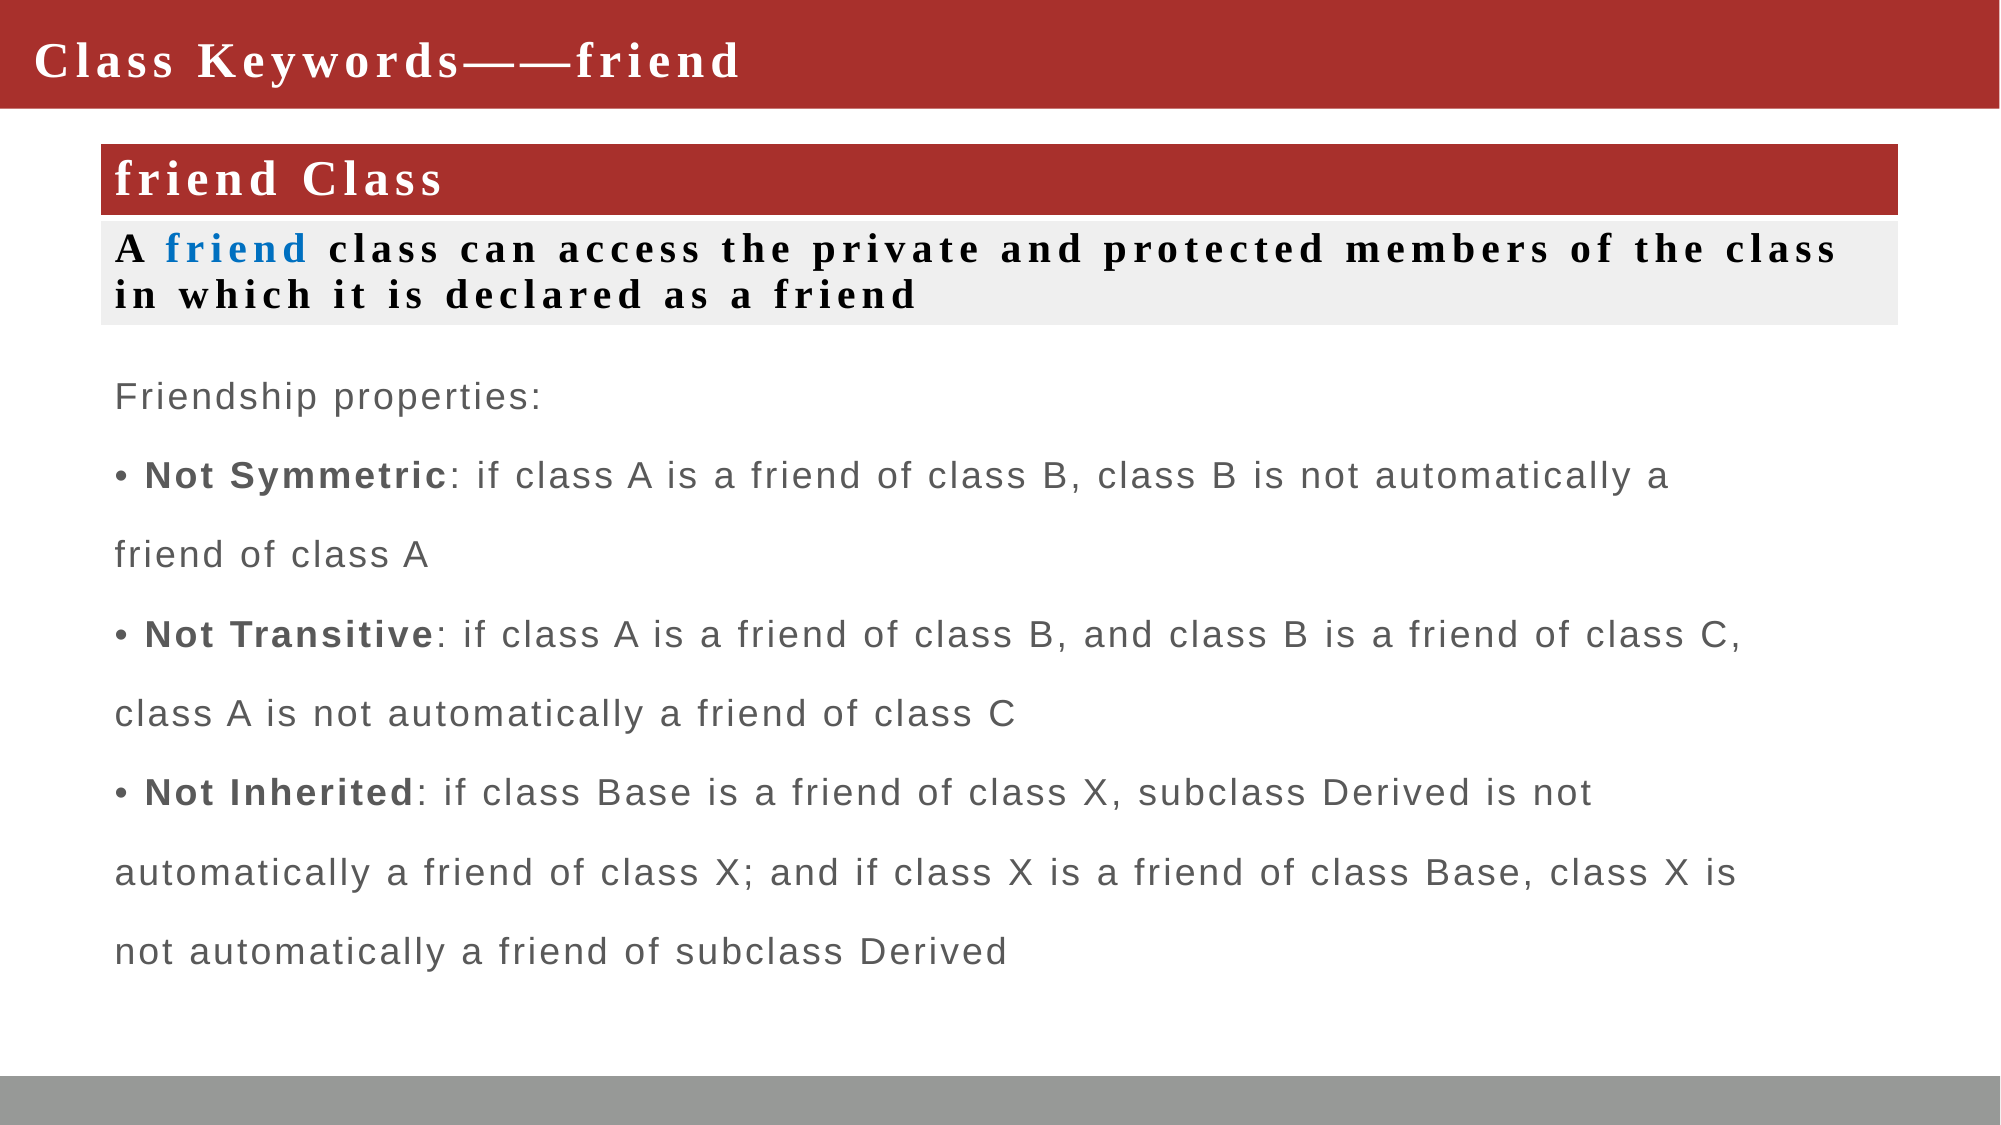

# Class Keywords——friend
| friend Class |
| --- |
| A friend class can access the private and protected members of the class in which it is declared as a friend |
Friendship properties:
• Not Symmetric: if class A is a friend of class B, class B is not automatically a
friend of class A
• Not Transitive: if class A is a friend of class B, and class B is a friend of class C,
class A is not automatically a friend of class C
• Not Inherited: if class Base is a friend of class X, subclass Derived is not
automatically a friend of class X; and if class X is a friend of class Base, class X is
not automatically a friend of subclass Derived
37